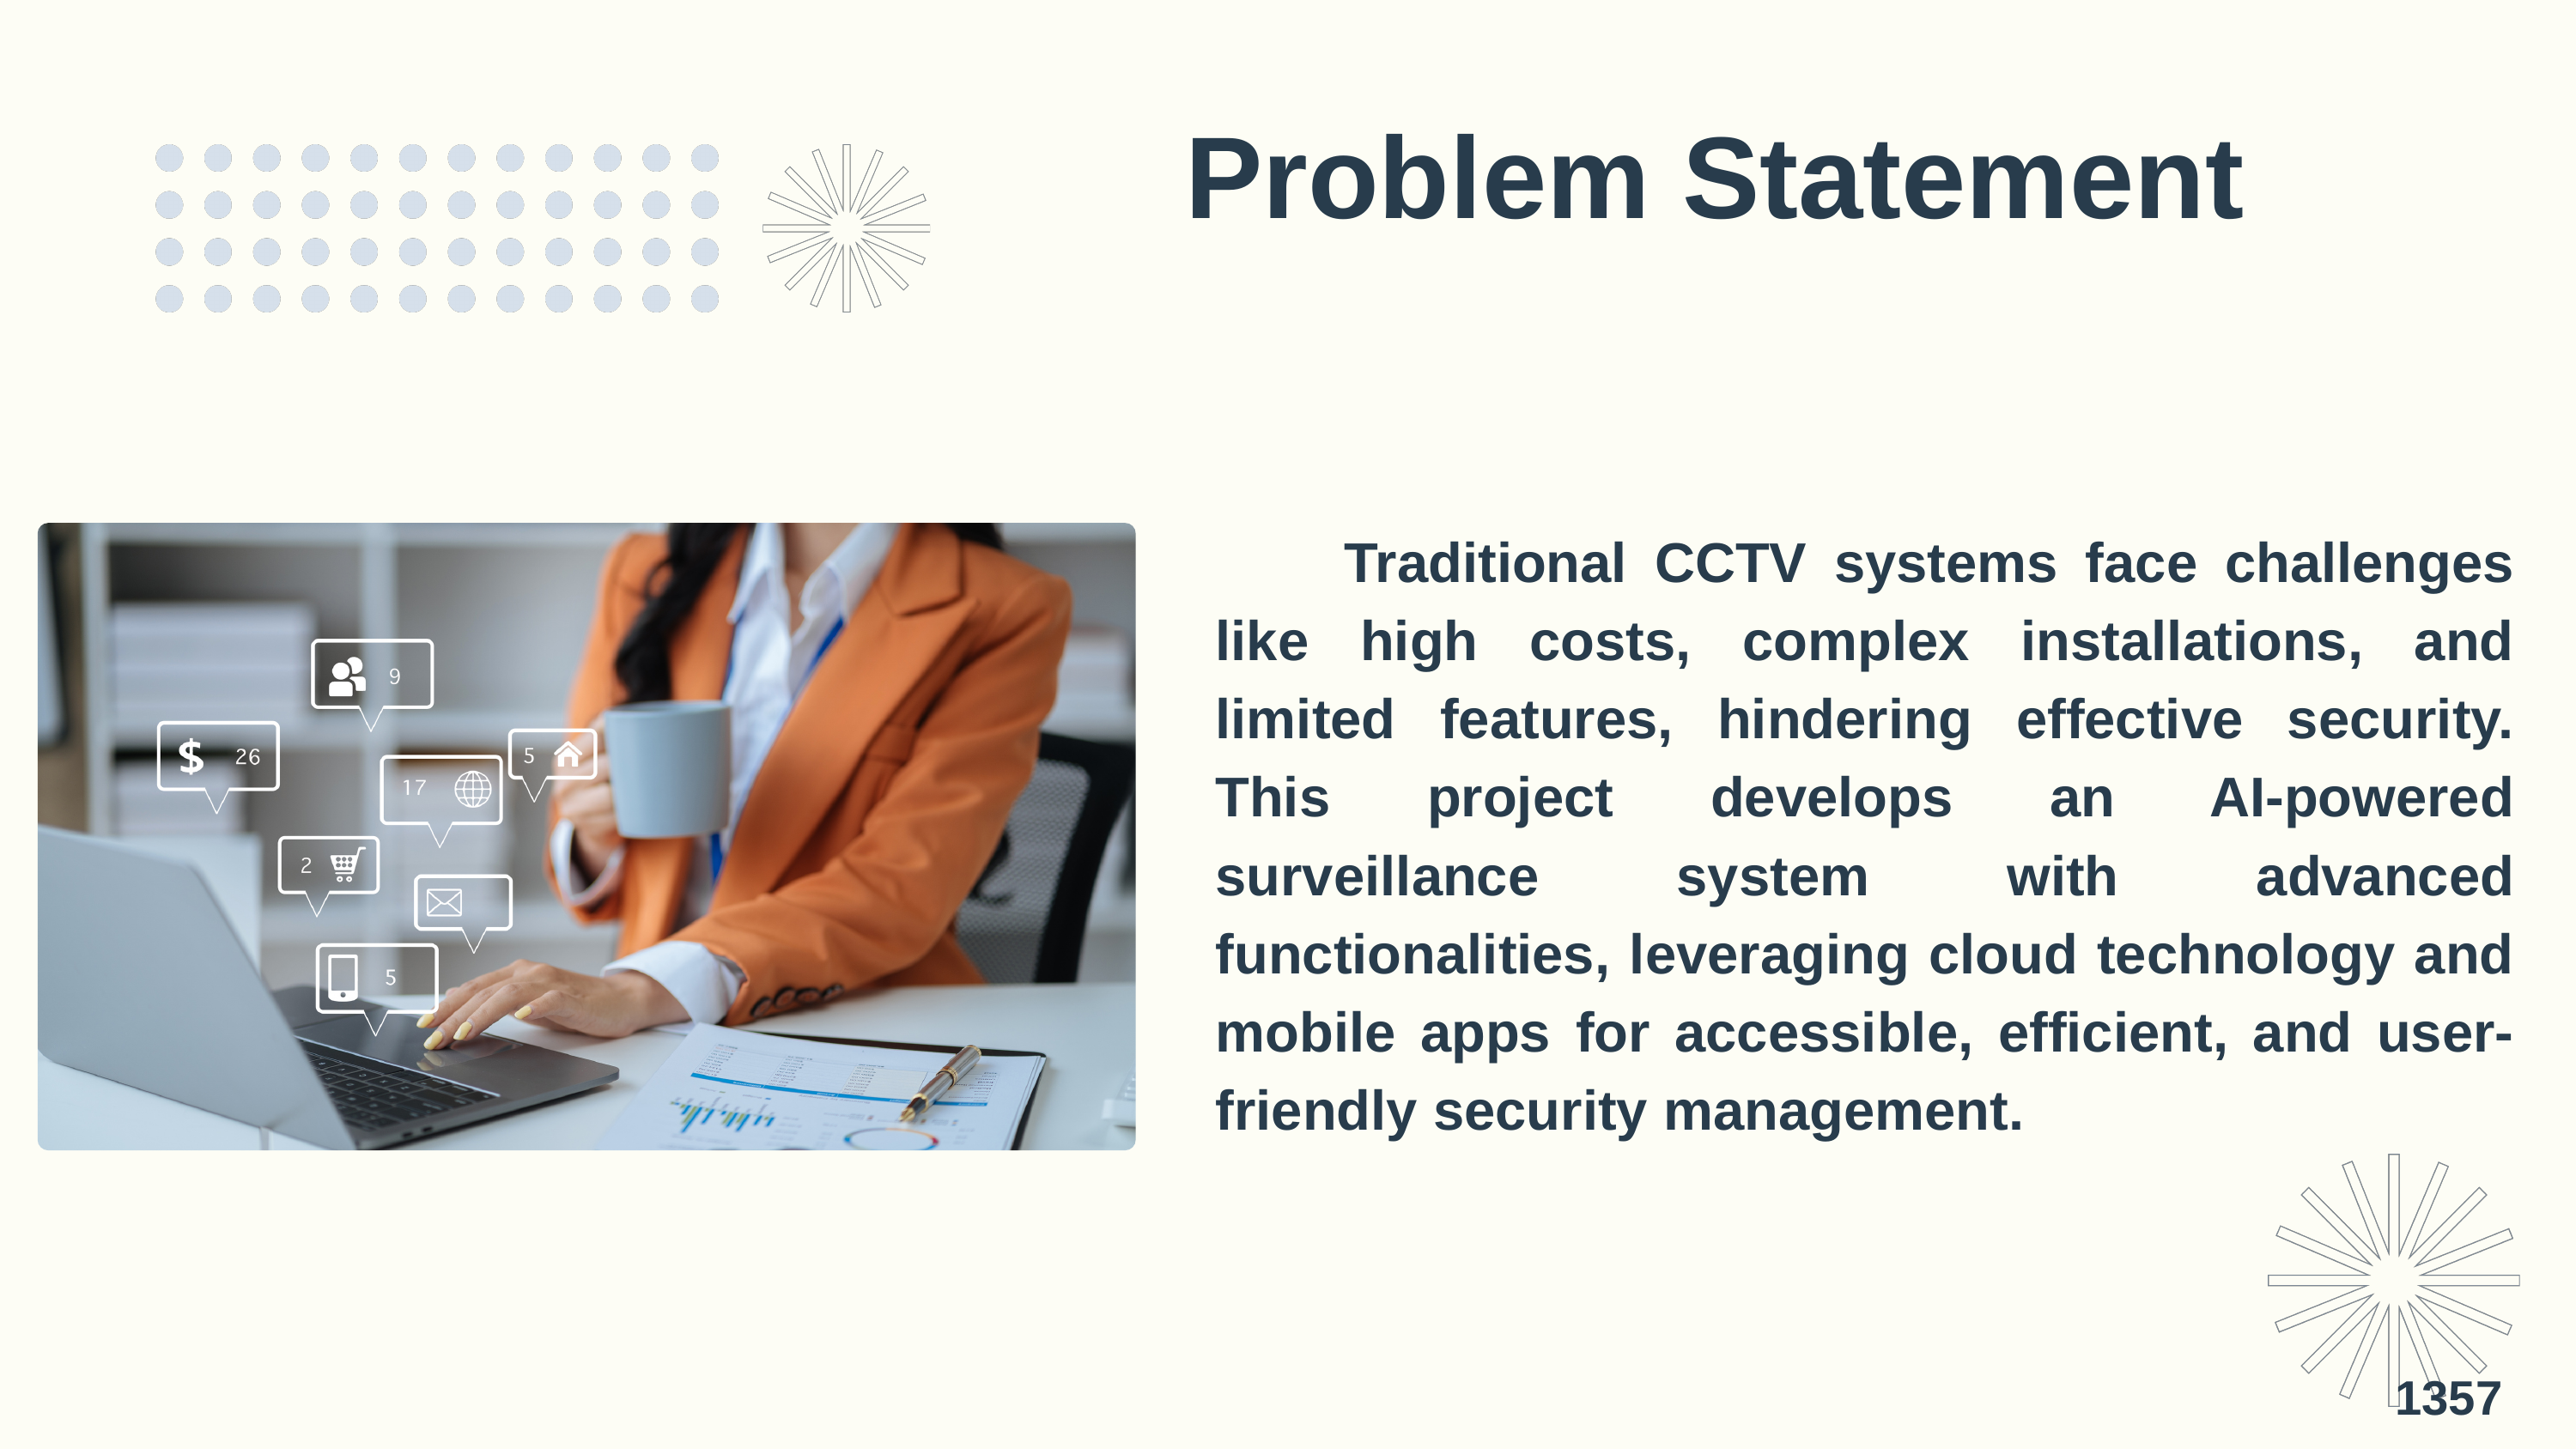

Problem Statement

	Traditional CCTV systems face challenges like high costs, complex installations, and limited features, hindering effective security. This project develops an AI-powered surveillance system with advanced functionalities, leveraging cloud technology and mobile apps for accessible, efficient, and user-friendly security management.

1357